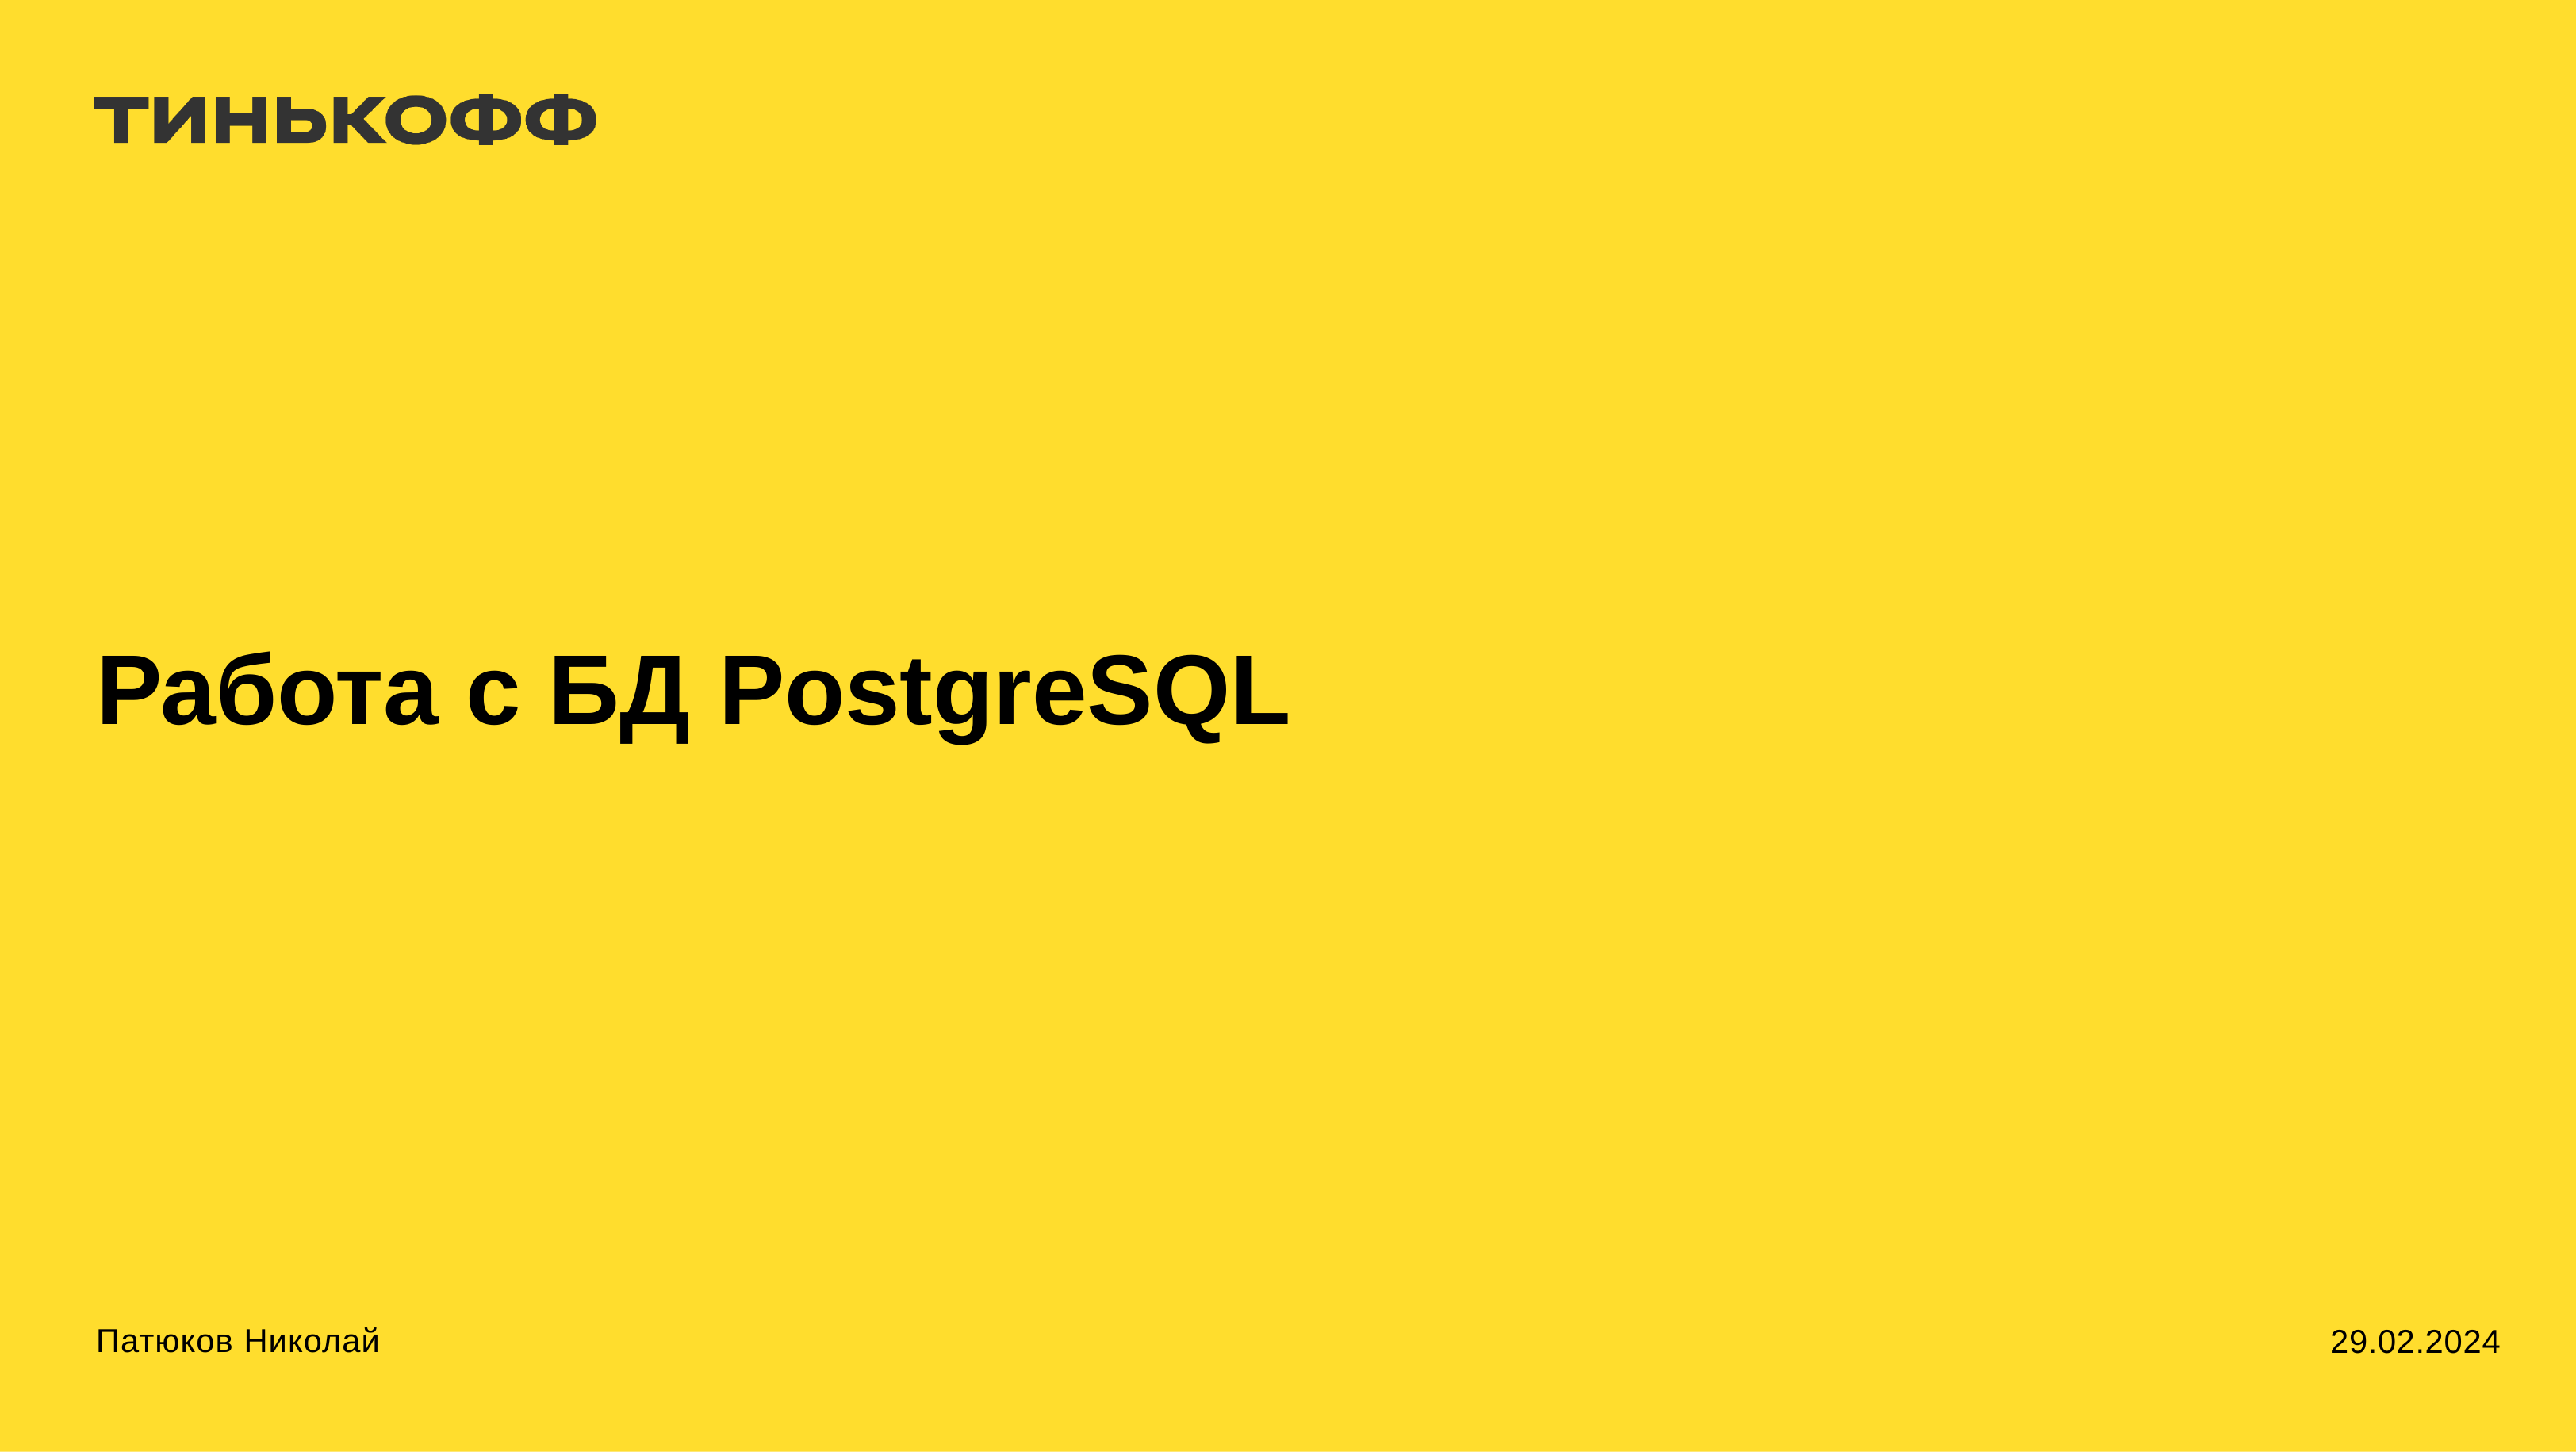

Работа с БД PostgreSQL
Патюков Николай
29.02.2024